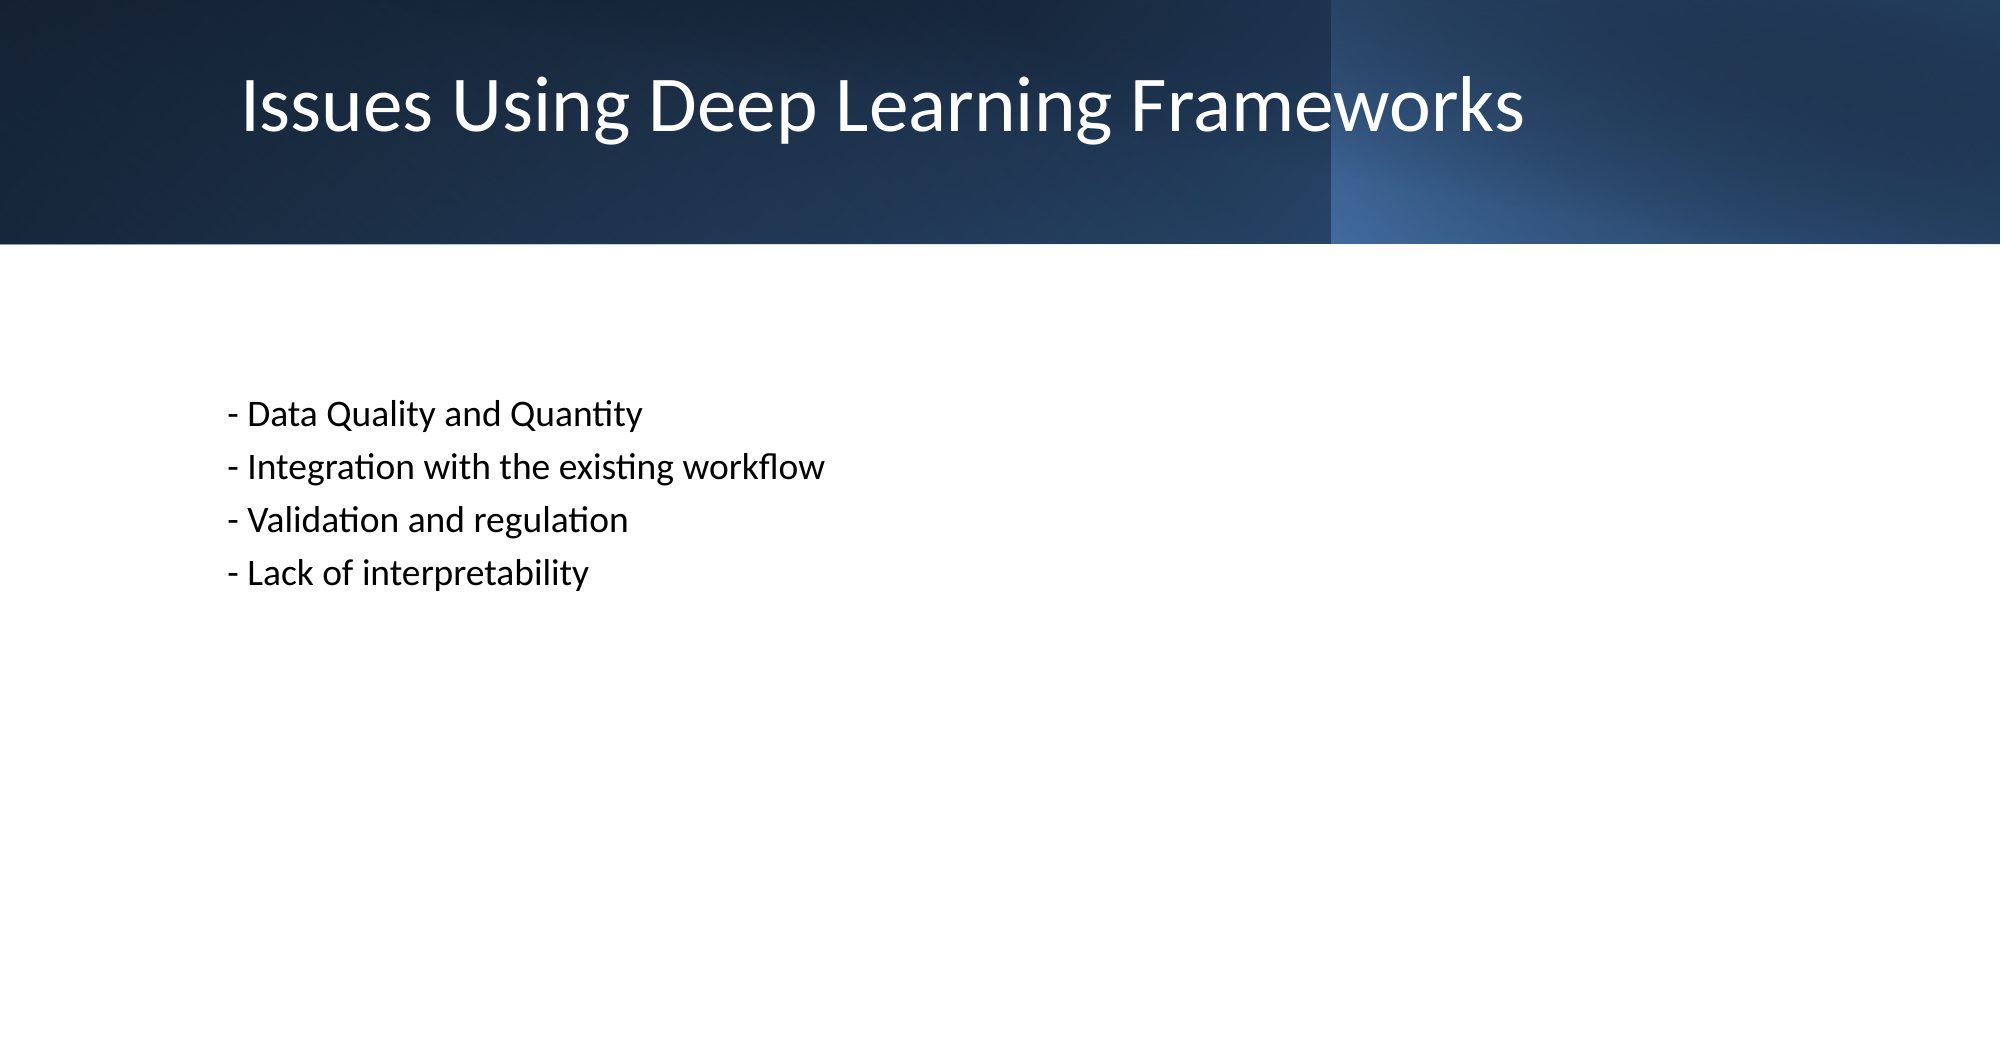

# Issues Using Deep Learning Frameworks
- Data Quality and Quantity
- Integration with the existing workflow
- Validation and regulation
- Lack of interpretability